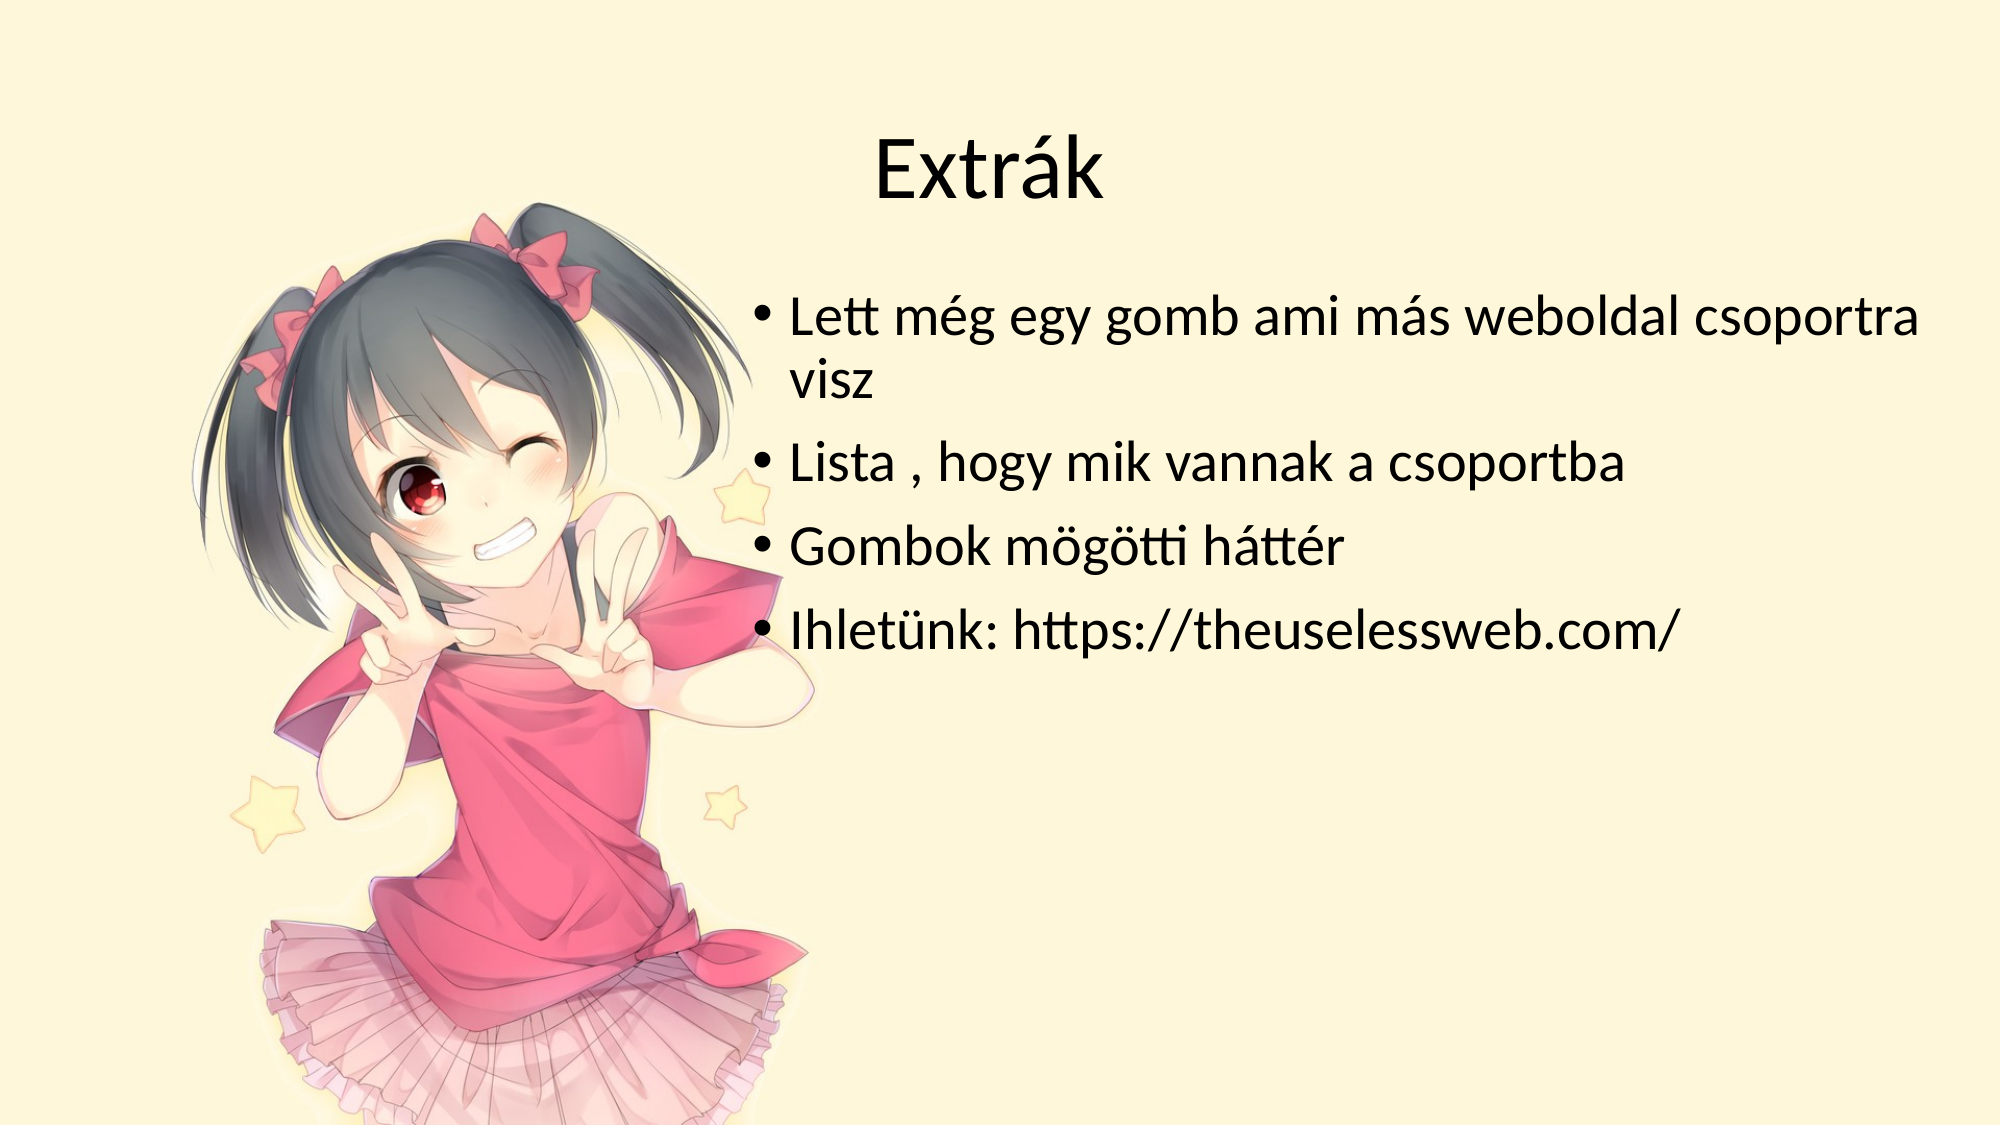

# Extrák
Lett még egy gomb ami más weboldal csoportra visz
Lista , hogy mik vannak a csoportba
Gombok mögötti háttér
Ihletünk: https://theuselessweb.com/